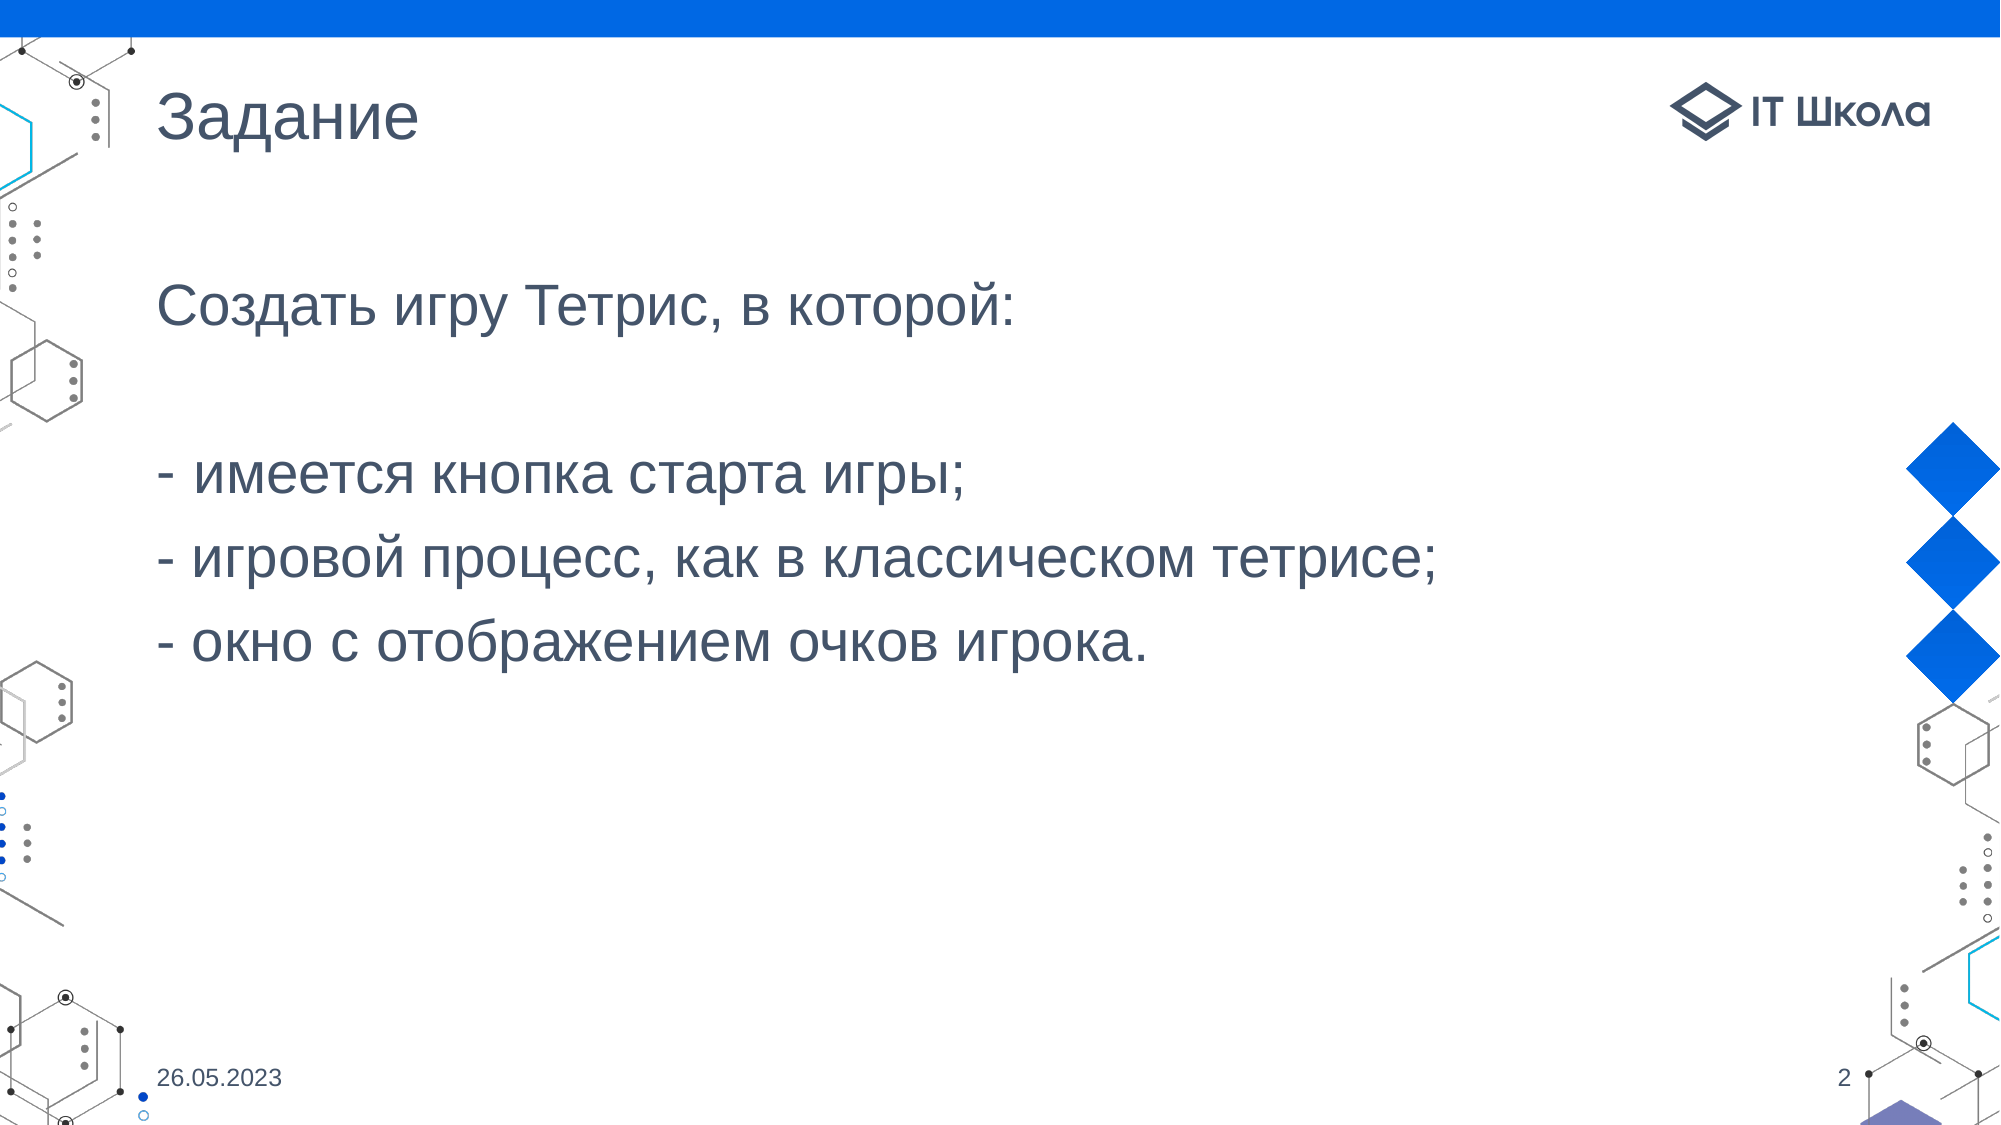

# Задание

Создать игру Тетрис, в которой:

имеется кнопка старта игры;
- игровой процесс, как в классическом тетрисе;
- окно с отображением очков игрока.
26.05.2023
2